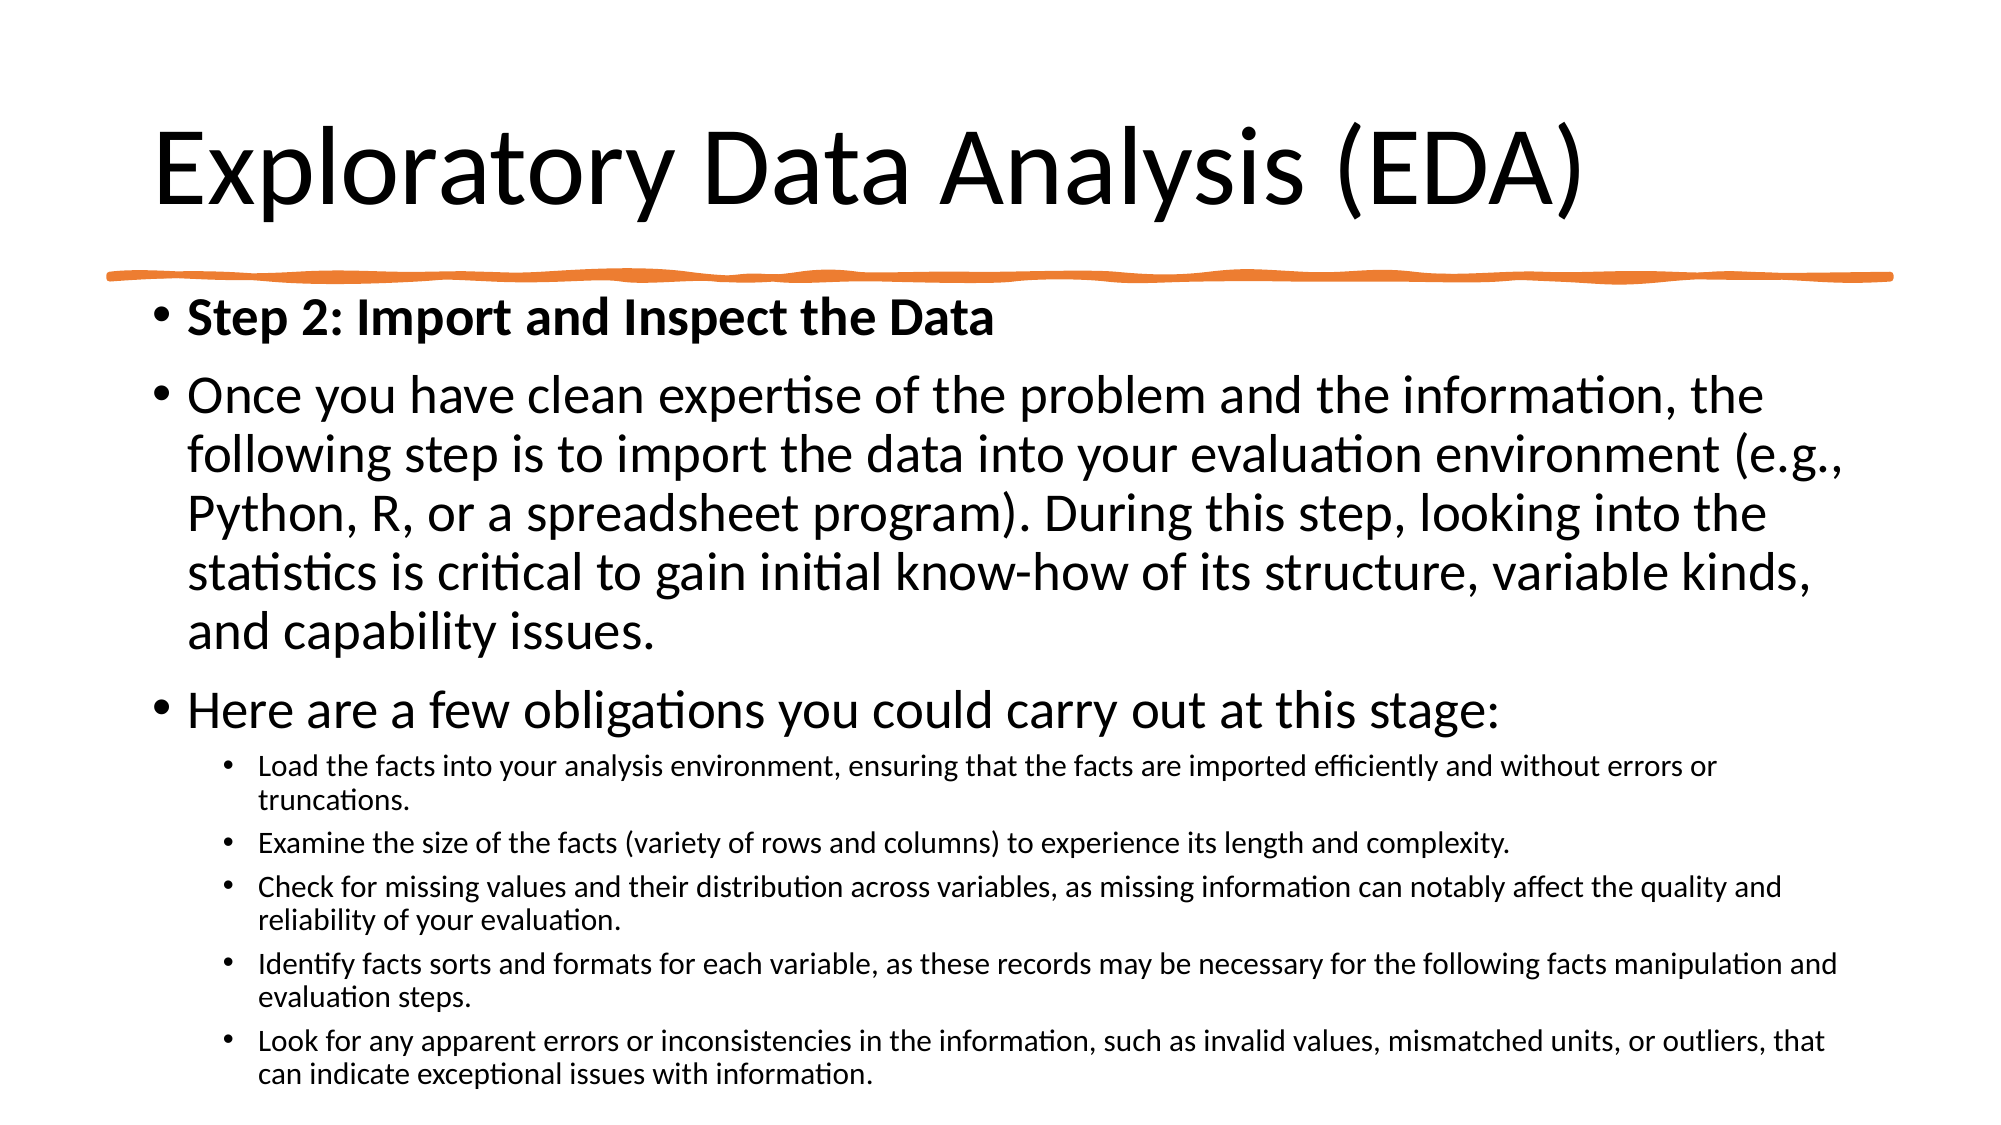

# Exploratory Data Analysis (EDA)

Step 2: Import and Inspect the Data
Once you have clean expertise of the problem and the information, the following step is to import the data into your evaluation environment (e.g., Python, R, or a spreadsheet program). During this step, looking into the statistics is critical to gain initial know-how of its structure, variable kinds, and capability issues.
Here are a few obligations you could carry out at this stage:
Load the facts into your analysis environment, ensuring that the facts are imported efficiently and without errors or truncations.
Examine the size of the facts (variety of rows and columns) to experience its length and complexity.
Check for missing values and their distribution across variables, as missing information can notably affect the quality and reliability of your evaluation.
Identify facts sorts and formats for each variable, as these records may be necessary for the following facts manipulation and evaluation steps.
Look for any apparent errors or inconsistencies in the information, such as invalid values, mismatched units, or outliers, that can indicate exceptional issues with information.